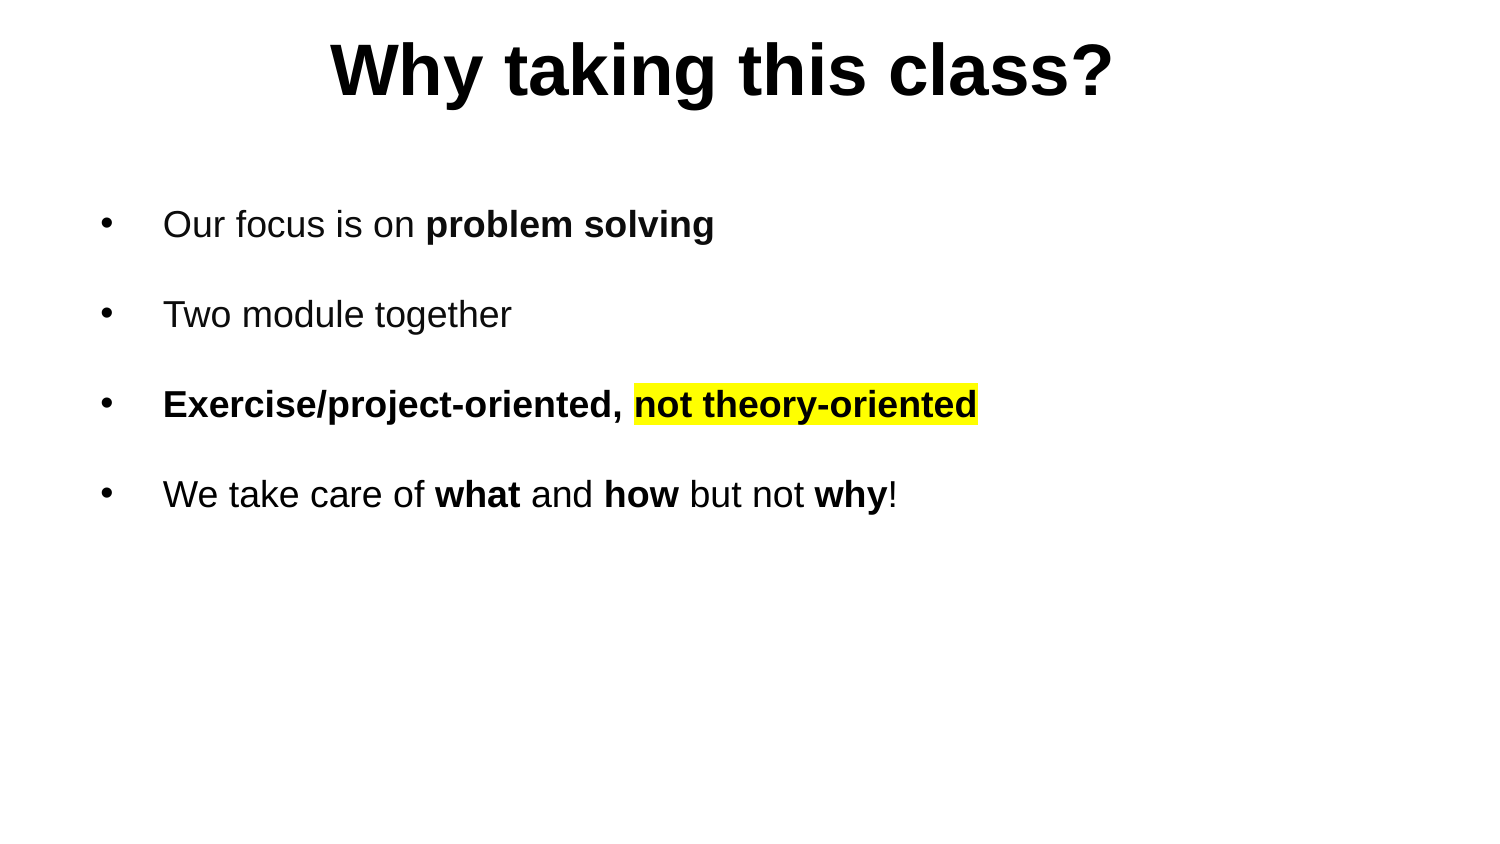

# Why taking this class?
Our focus is on problem solving
Two module together
Exercise/project-oriented, not theory-oriented
We take care of what and how but not why!